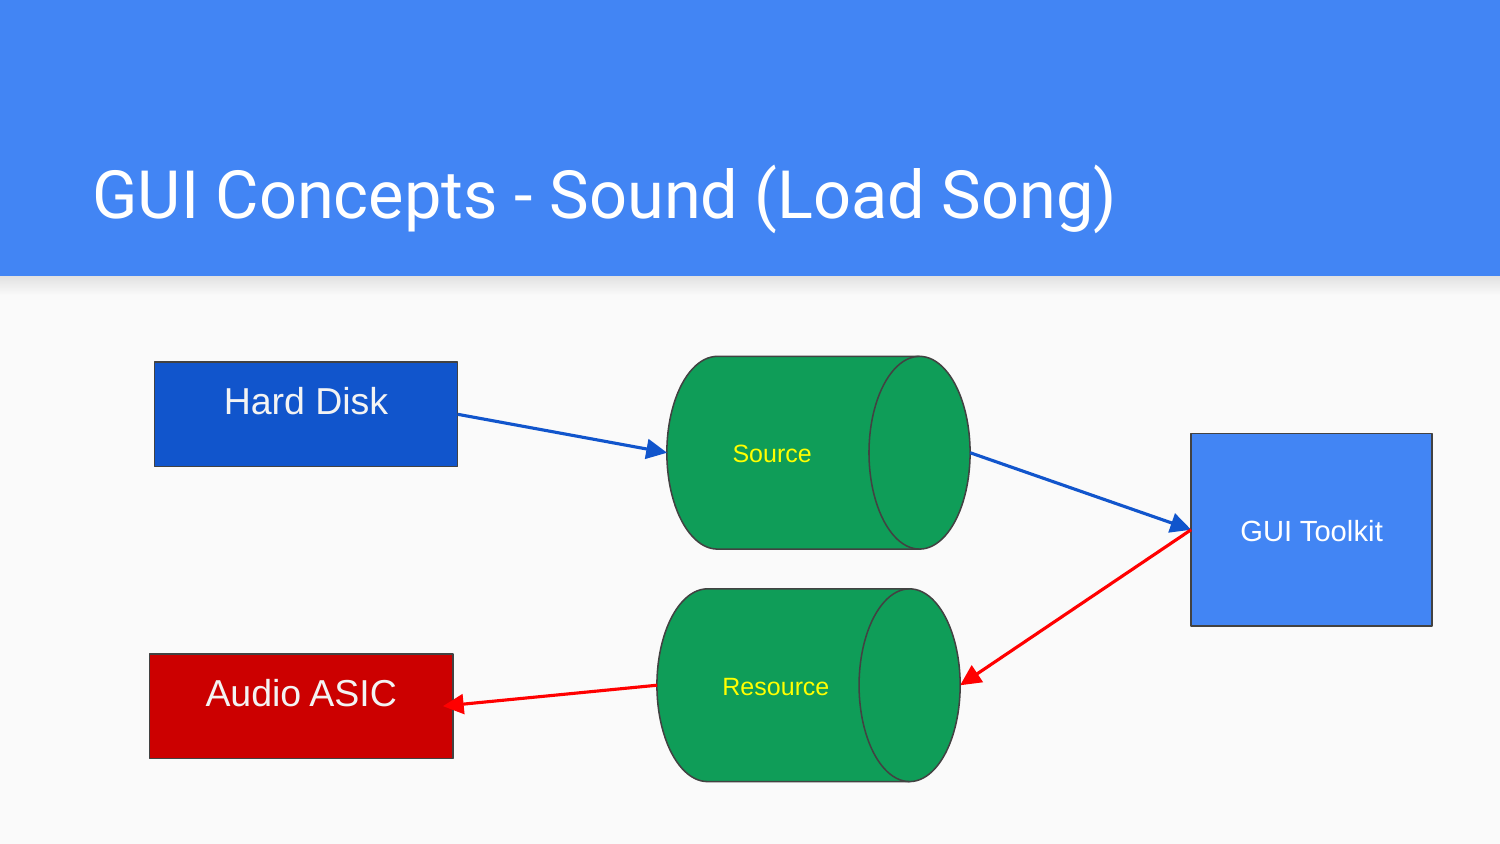

# GUI Concepts - Sound (Load Song)
Source
Hard Disk
GUI Toolkit
Resource
Audio ASIC